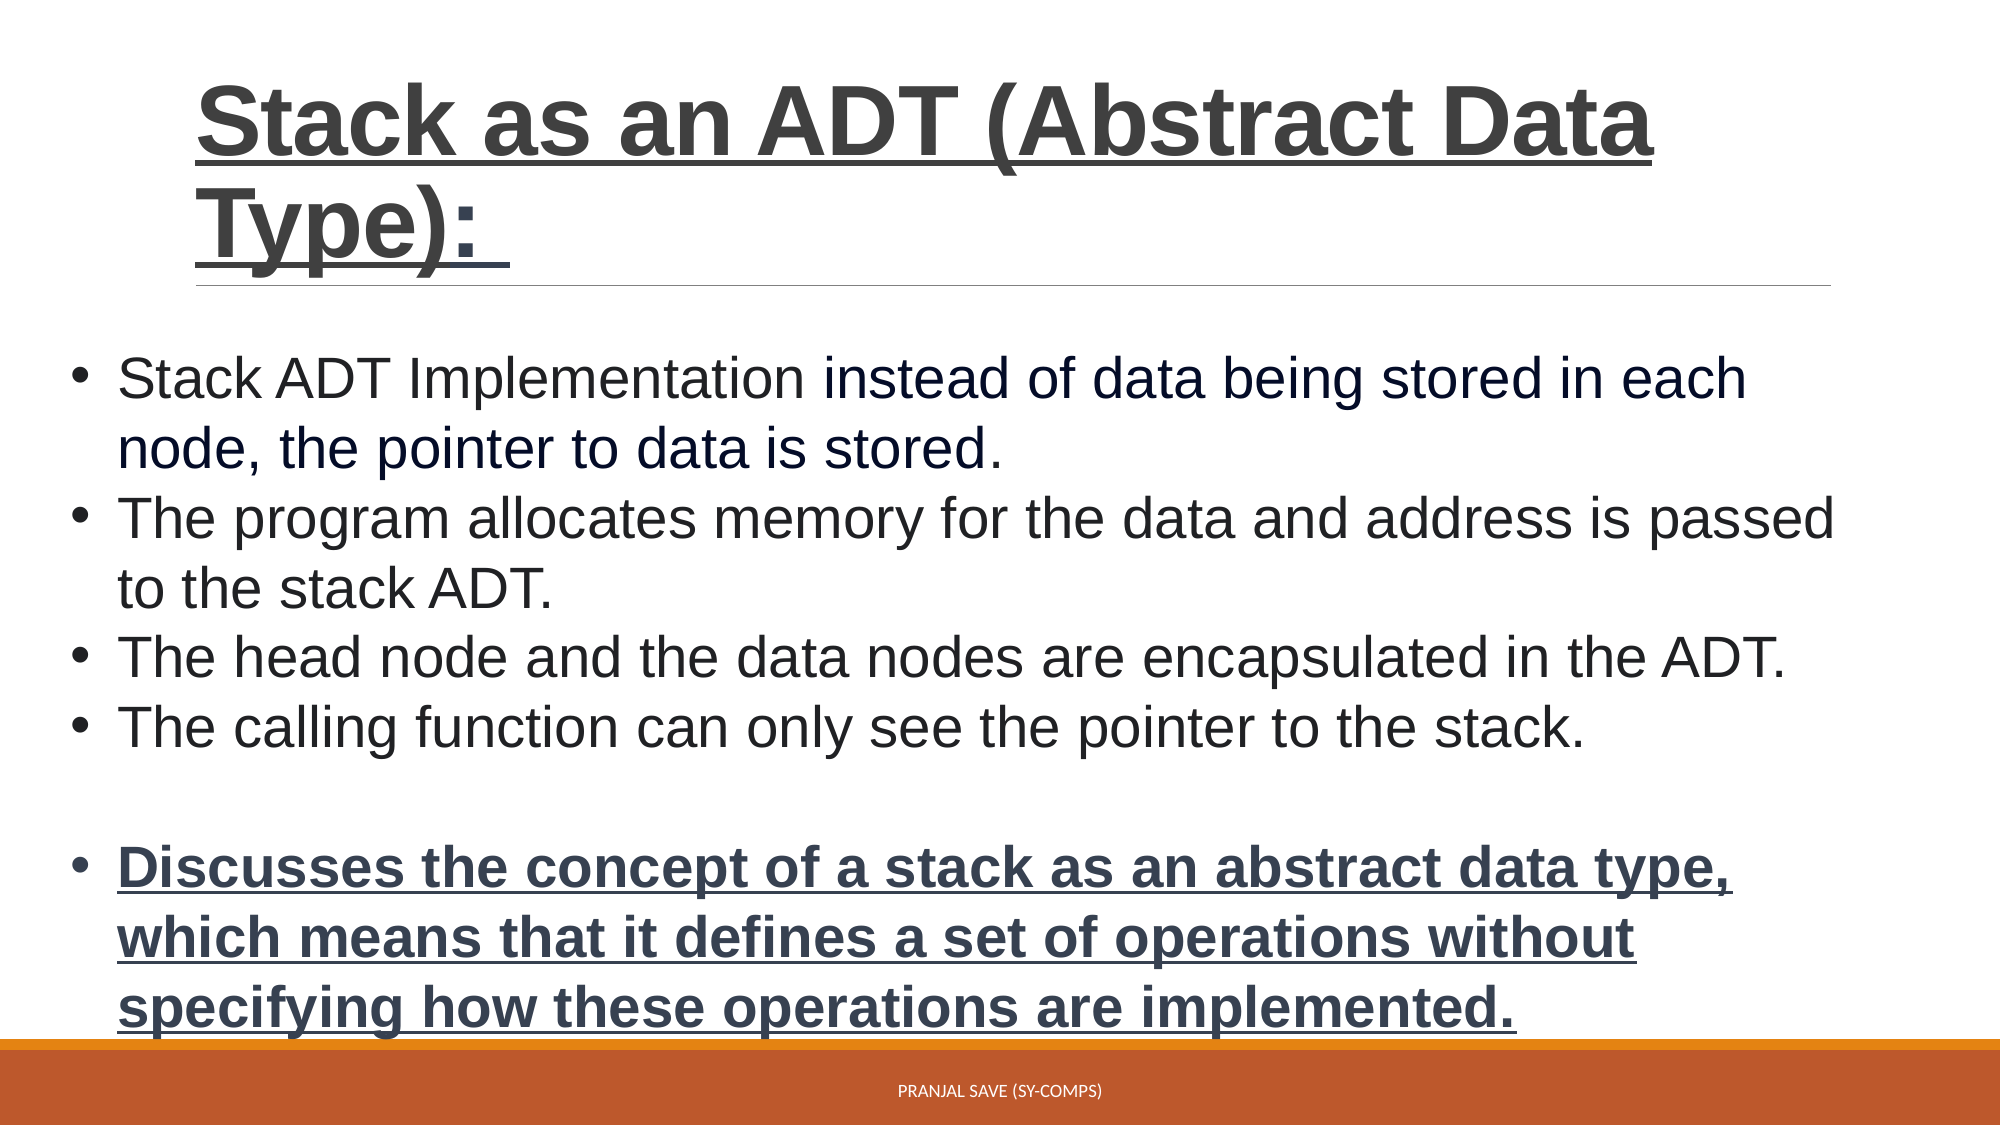

# Stack as an ADT (Abstract Data Type):
Stack ADT Implementation instead of data being stored in each node, the pointer to data is stored.
The program allocates memory for the data and address is passed to the stack ADT.
The head node and the data nodes are encapsulated in the ADT.
The calling function can only see the pointer to the stack.

Discusses the concept of a stack as an abstract data type, which means that it defines a set of operations without specifying how these operations are implemented.
Pranjal Save (SY-COMPS)